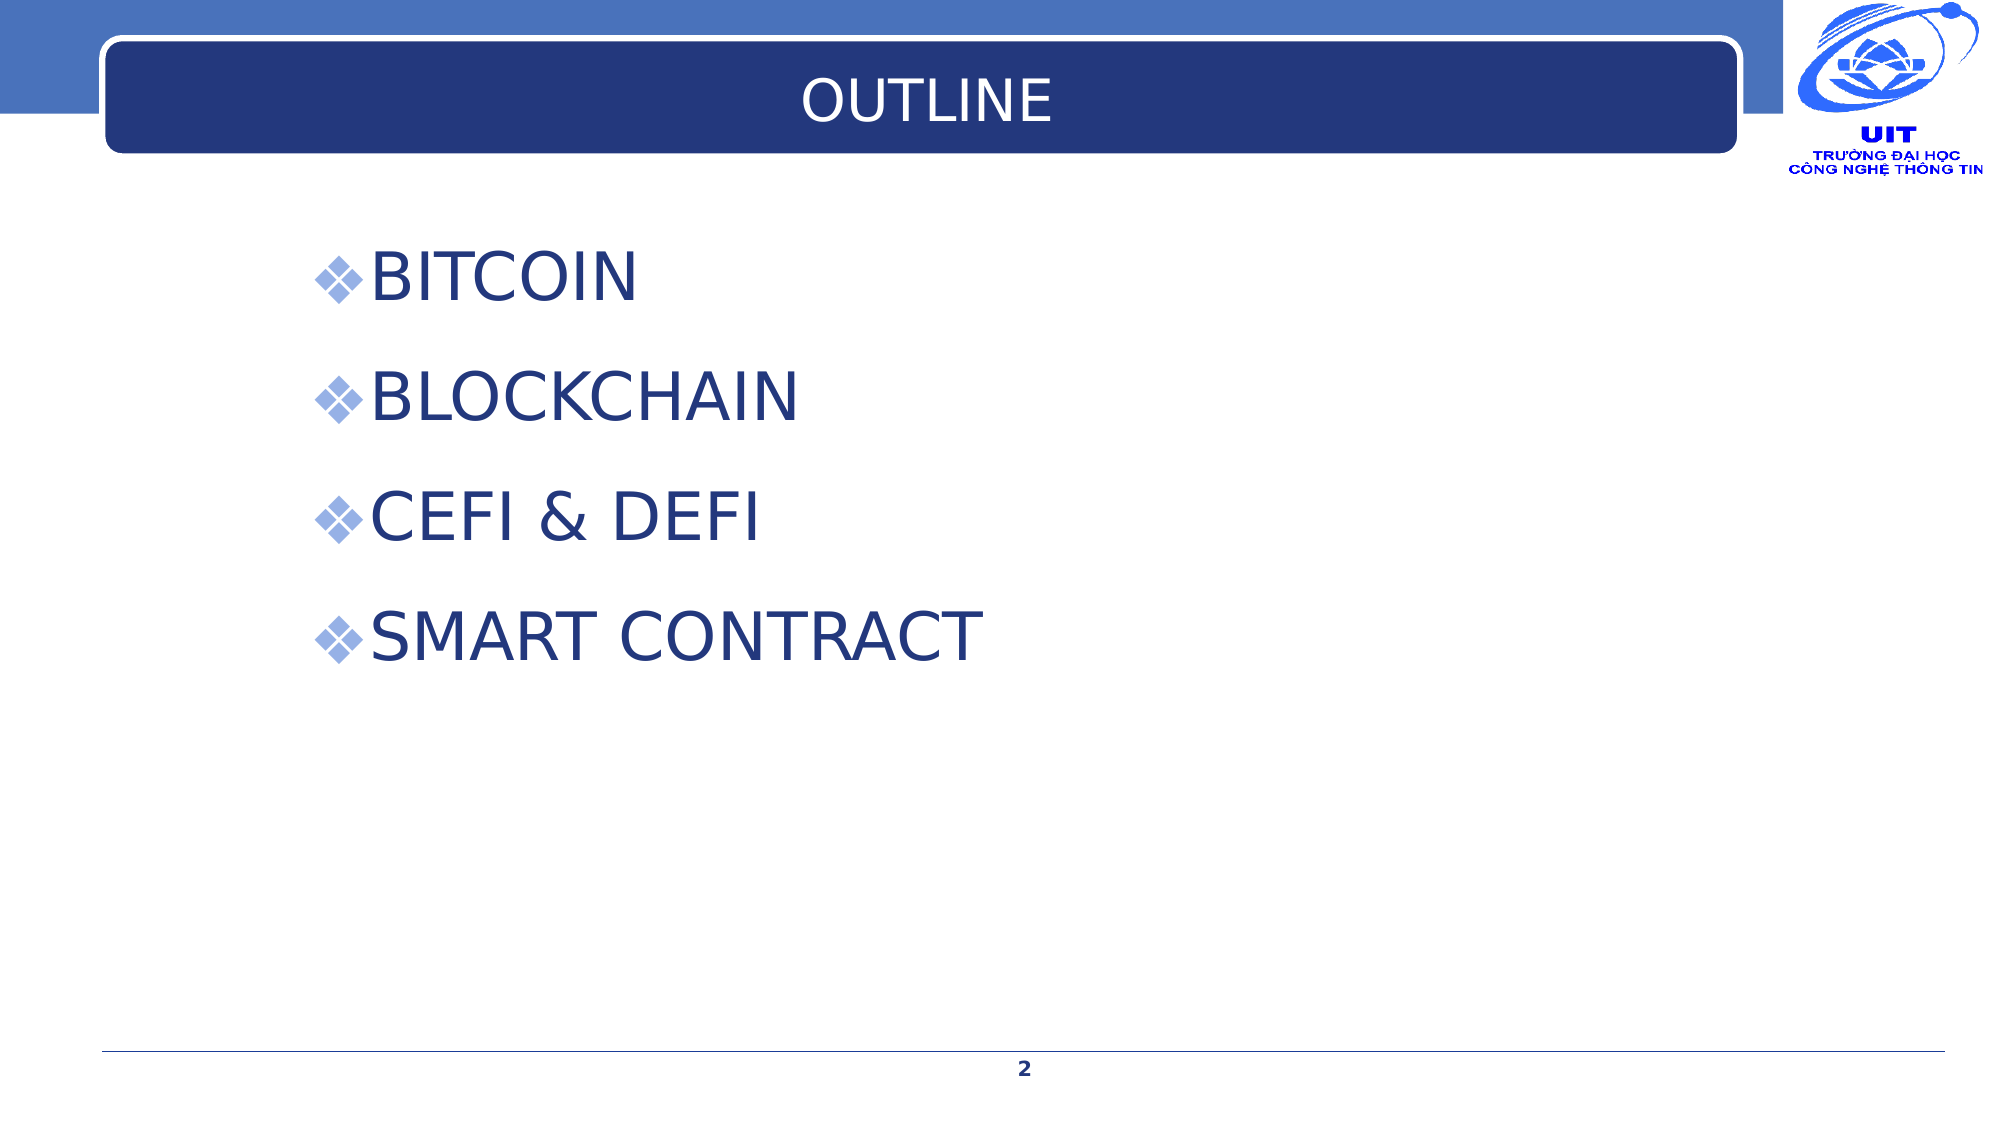

# OUTLINE
BITCOIN
BLOCKCHAIN
CEFI & DEFI
SMART CONTRACT
2